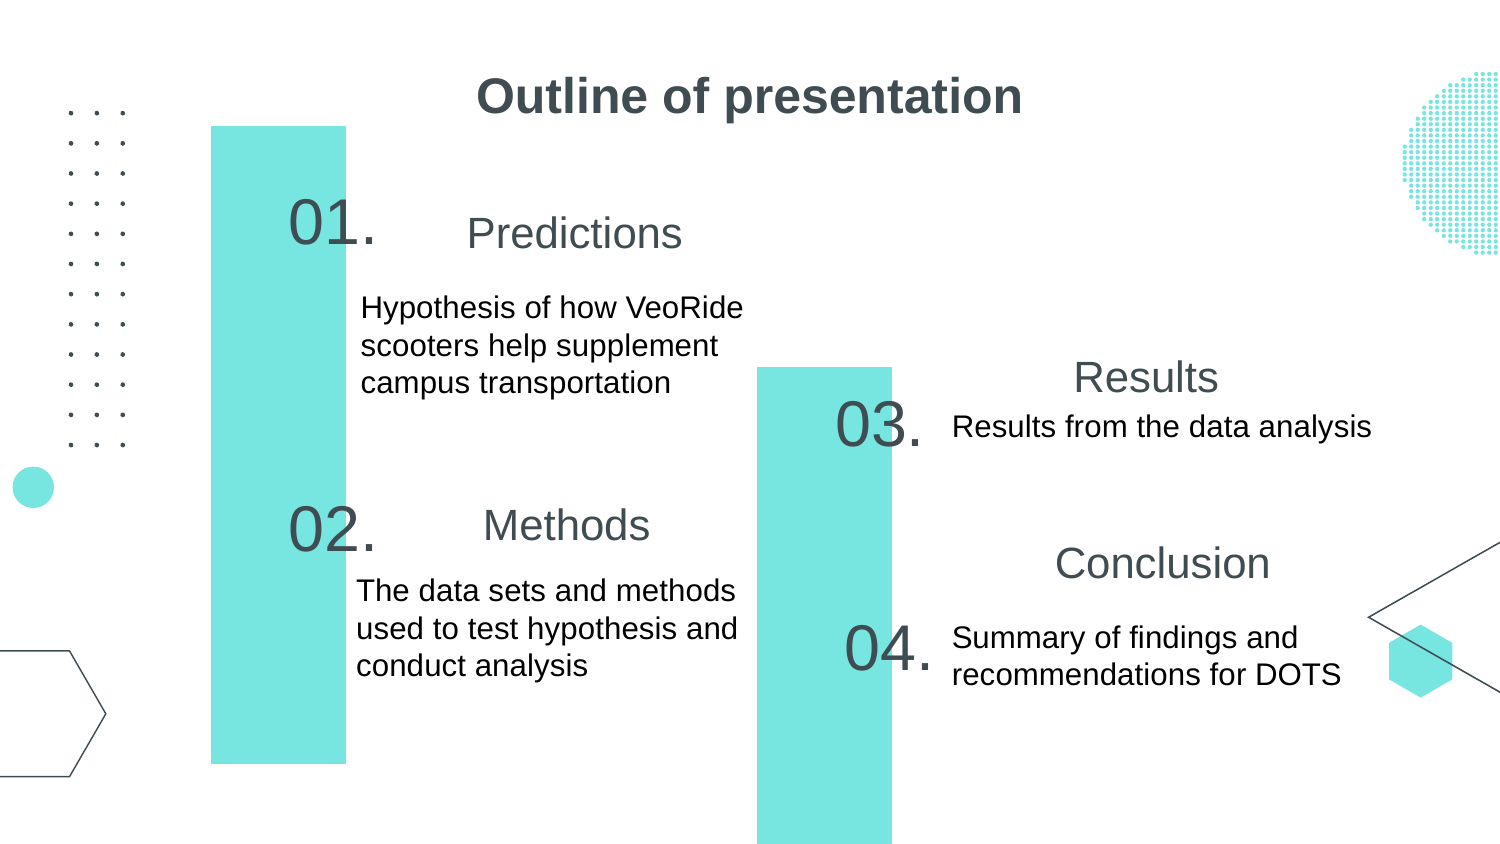

# Outline of presentation

01.
Predictions
Hypothesis of how VeoRide scooters help supplement campus transportation
Results

03.
Results from the data analysis
Methods
02.
Conclusion
The data sets and methods used to test hypothesis and conduct analysis
04.
Summary of findings and recommendations for DOTS